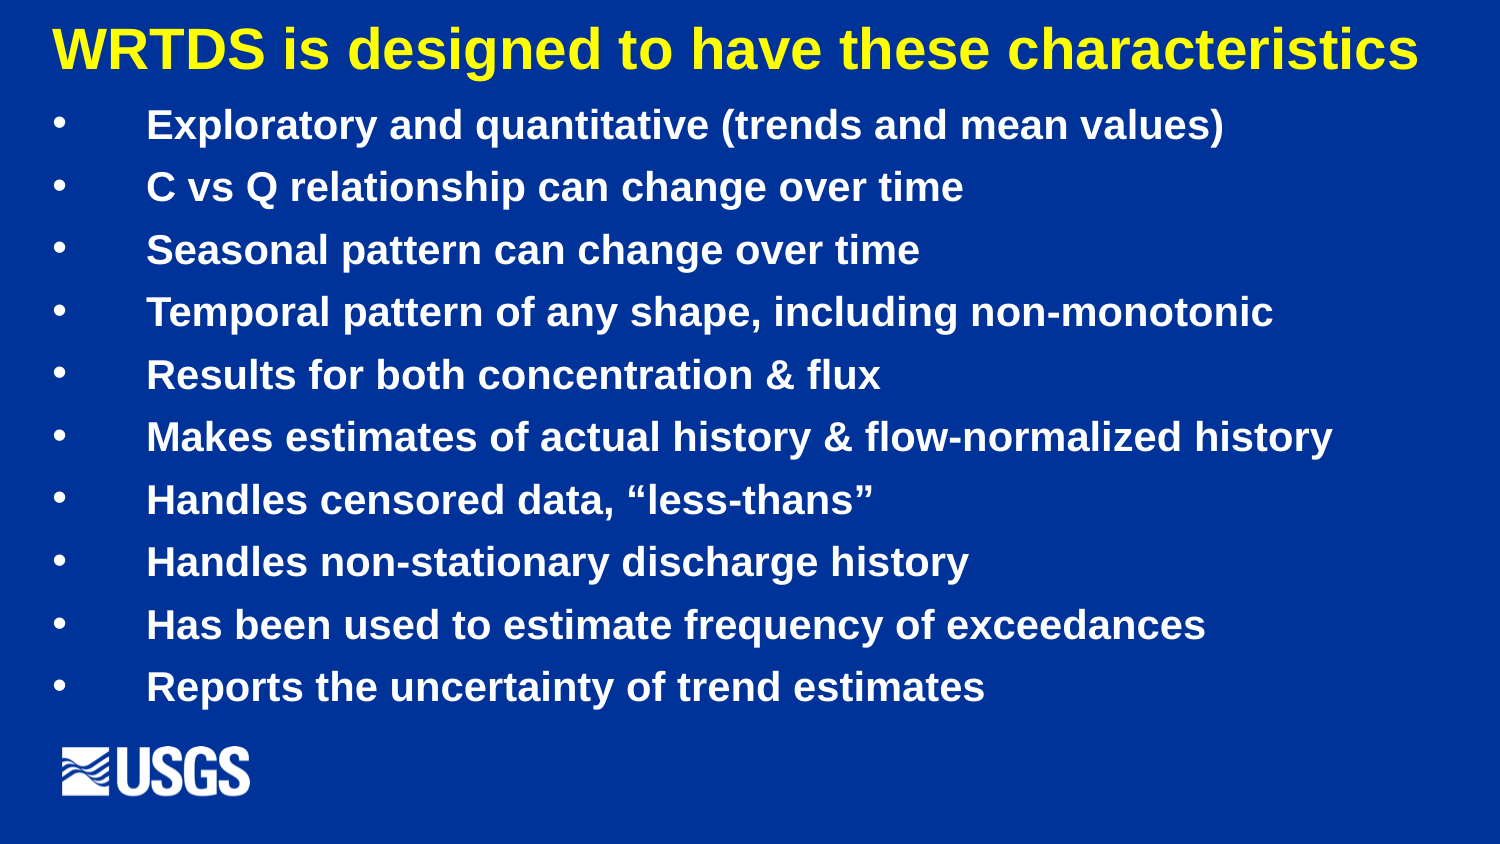

WRTDS is designed to have these characteristics
Exploratory and quantitative (trends and mean values)
C vs Q relationship can change over time
Seasonal pattern can change over time
Temporal pattern of any shape, including non-monotonic
Results for both concentration & flux
Makes estimates of actual history & flow-normalized history
Handles censored data, “less-thans”
Handles non-stationary discharge history
Has been used to estimate frequency of exceedances
Reports the uncertainty of trend estimates